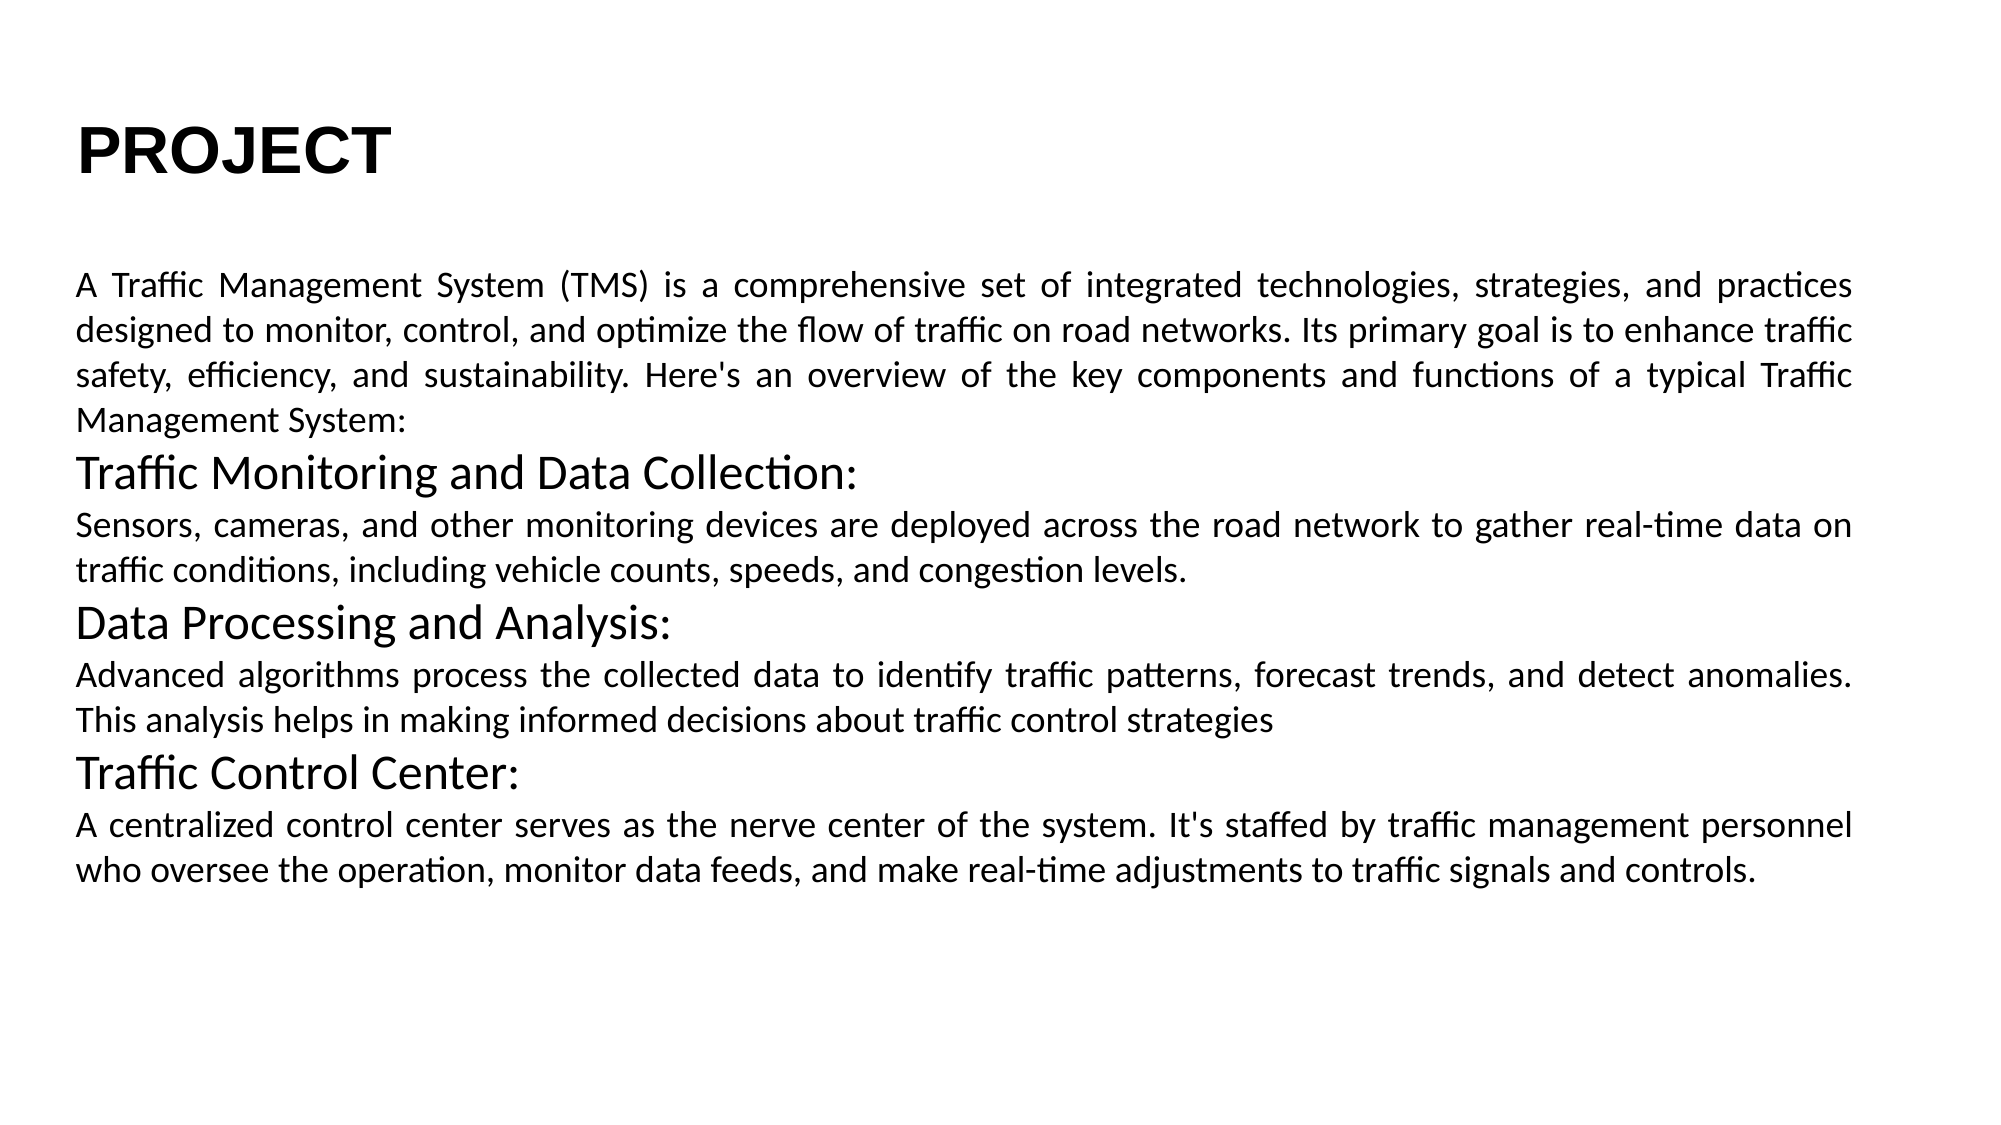

# PROJECT

A Traffic Management System (TMS) is a comprehensive set of integrated technologies, strategies, and practices designed to monitor, control, and optimize the flow of traffic on road networks. Its primary goal is to enhance traffic safety, efficiency, and sustainability. Here's an overview of the key components and functions of a typical Traffic Management System:
Traffic Monitoring and Data Collection:
Sensors, cameras, and other monitoring devices are deployed across the road network to gather real-time data on traffic conditions, including vehicle counts, speeds, and congestion levels.
Data Processing and Analysis:
Advanced algorithms process the collected data to identify traffic patterns, forecast trends, and detect anomalies. This analysis helps in making informed decisions about traffic control strategies
Traffic Control Center:
A centralized control center serves as the nerve center of the system. It's staffed by traffic management personnel who oversee the operation, monitor data feeds, and make real-time adjustments to traffic signals and controls.